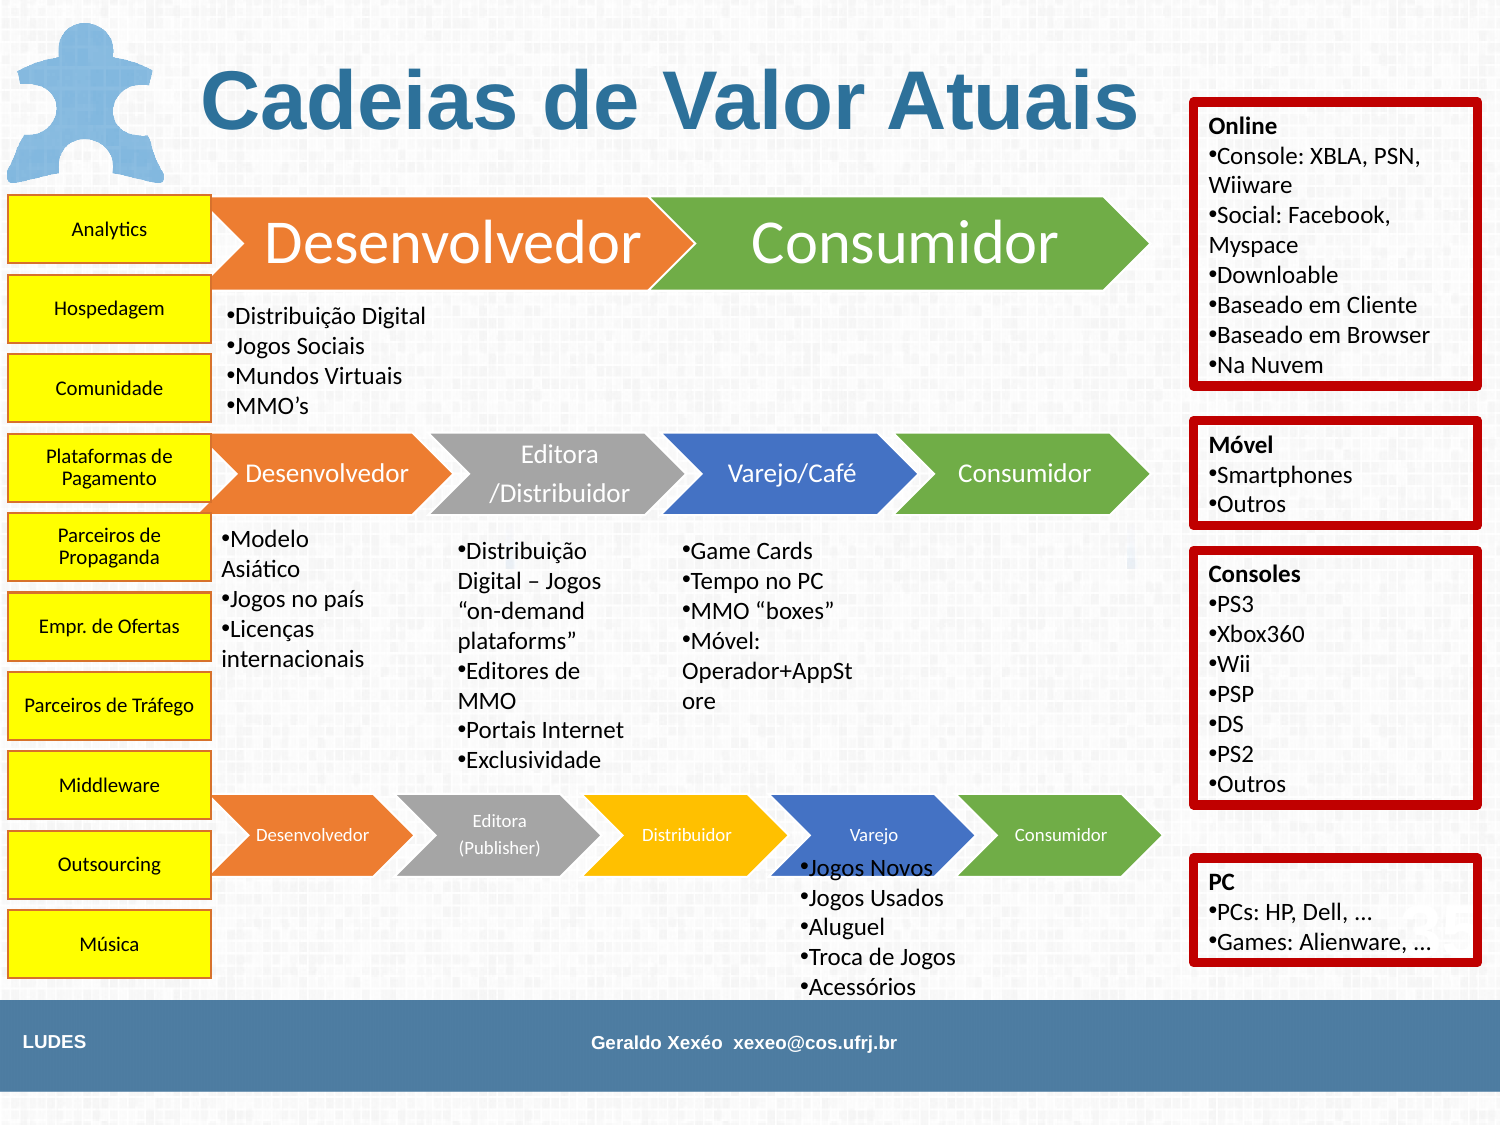

# Cadeias de Valor Atuais
Online
Console: XBLA, PSN, Wiiware
Social: Facebook, Myspace
Downloable
Baseado em Cliente
Baseado em Browser
Na Nuvem
Analytics
Hospedagem
Comunidade
Plataformas de Pagamento
Parceiros de Propaganda
Empr. de Ofertas
Parceiros de Tráfego
Middleware
Outsourcing
Música
Desenvolvedor
Consumidor
Distribuição Digital
Jogos Sociais
Mundos Virtuais
MMO’s
Móvel
Smartphones
Outros
Desenvolvedor
Editora
/Distribuidor
Varejo/Café
Consumidor
Modelo Asiático
Jogos no país
Licenças internacionais
Distribuição Digital – Jogos “on-demand plataforms”
Editores de MMO
Portais Internet
Exclusividade
Game Cards
Tempo no PC
MMO “boxes”
Móvel: Operador+AppStore
Consoles
PS3
Xbox360
Wii
PSP
DS
PS2
Outros
Desenvolvedor
Editora
(Publisher)
Distribuidor
Varejo
Consumidor
Jogos Novos
Jogos Usados
Aluguel
Troca de Jogos
Acessórios
PC
PCs: HP, Dell, ...
Games: Alienware, ...
35
LUDES
Geraldo Xexéo  xexeo@cos.ufrj.br